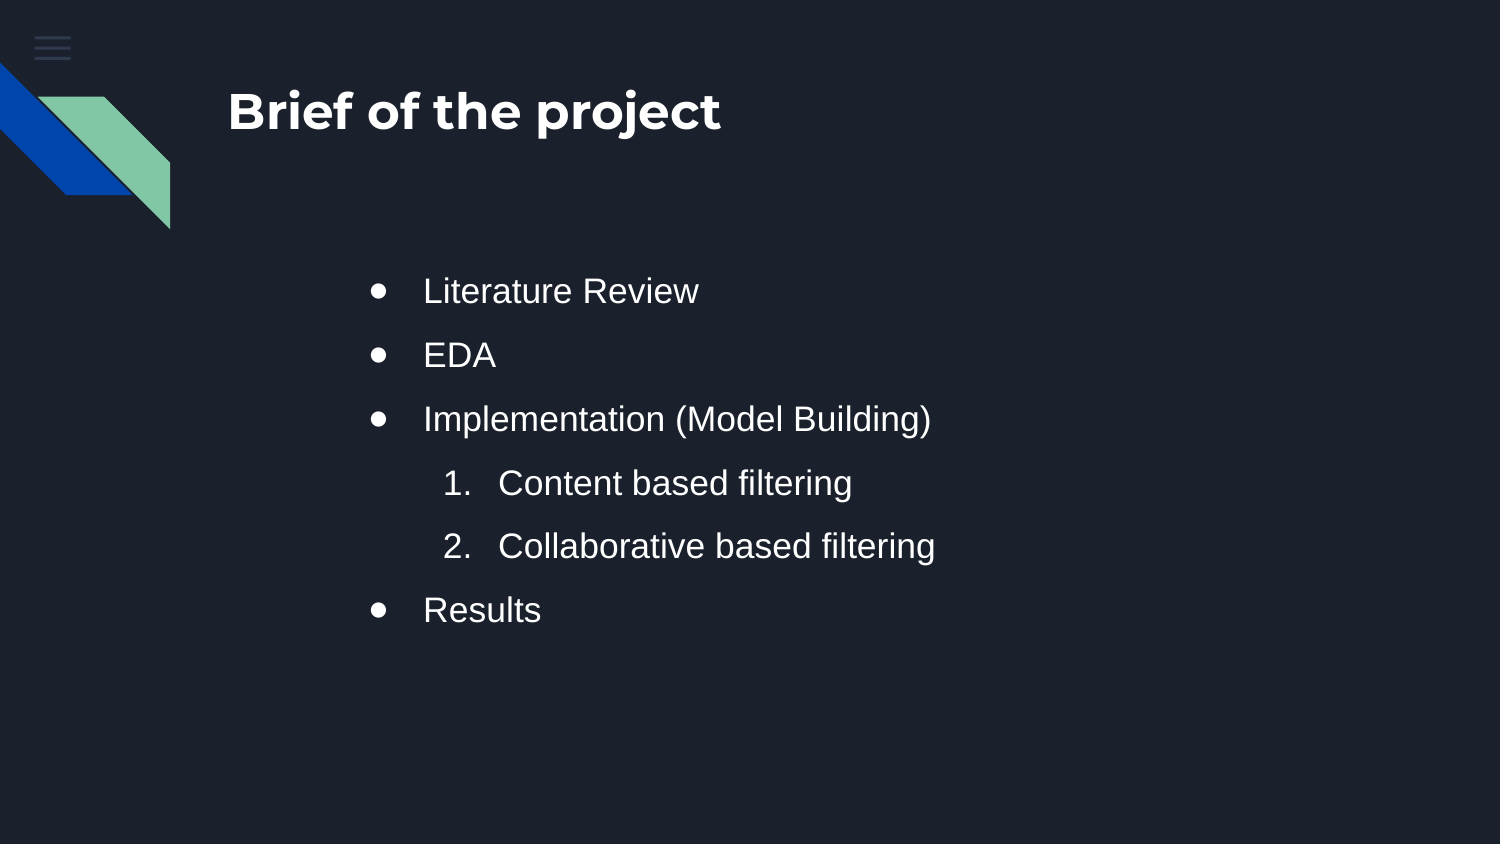

# Brief of the project
Literature Review
EDA
Implementation (Model Building)
Content based filtering
Collaborative based filtering
Results